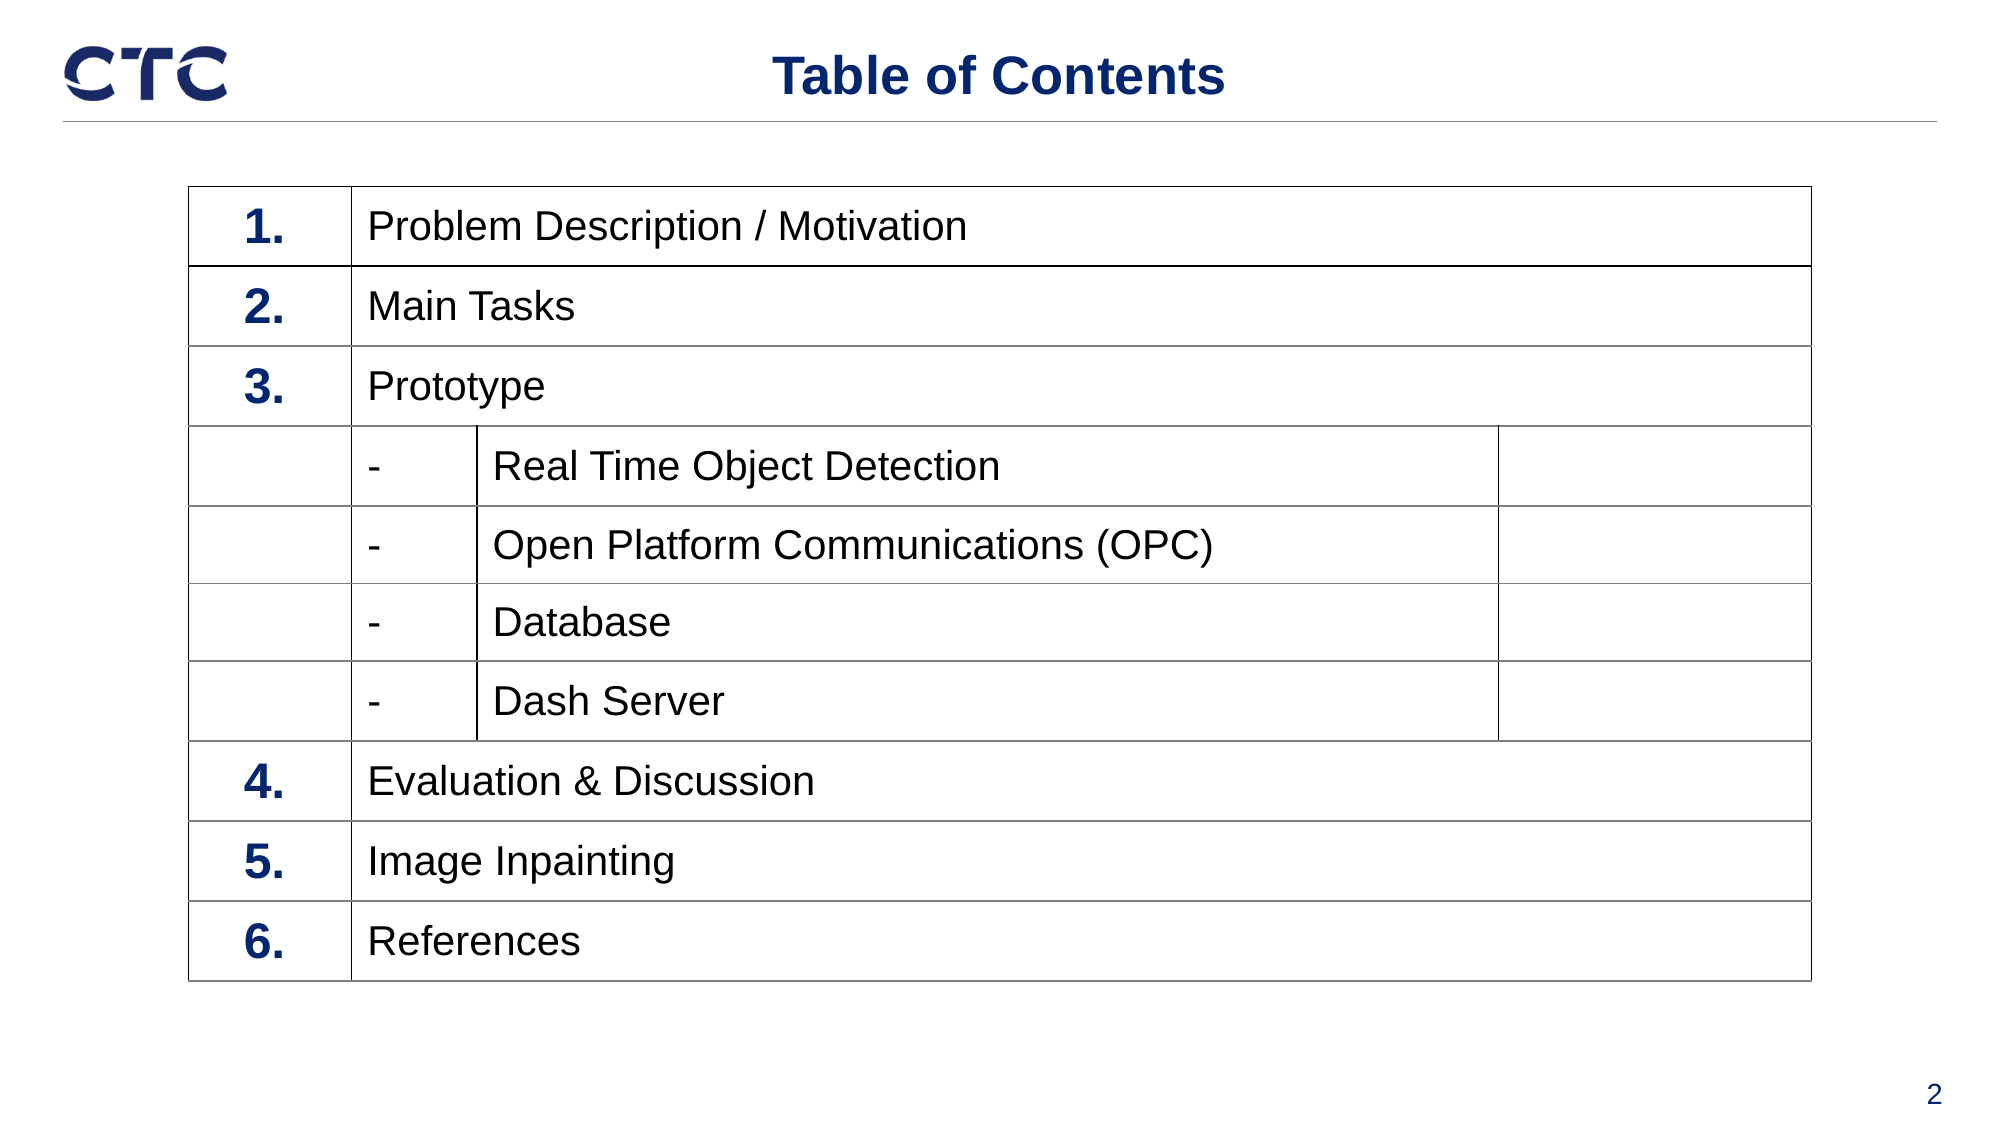

# Table of Contents
| 1. | Problem Description / Motivation |  |  |
| --- | --- | --- | --- |
| 2. | Main Tasks |  |  |
| 3. | Prototype |  |  |
|  | - | Real Time Object Detection |  |
|  | - | Open Platform Communications (OPC) |  |
|  | - | Database |  |
|  | - | Dash Server |  |
| 4. | Evaluation & Discussion |  |  |
| 5. | Image Inpainting |  |  |
| 6. | References |  |  |
2